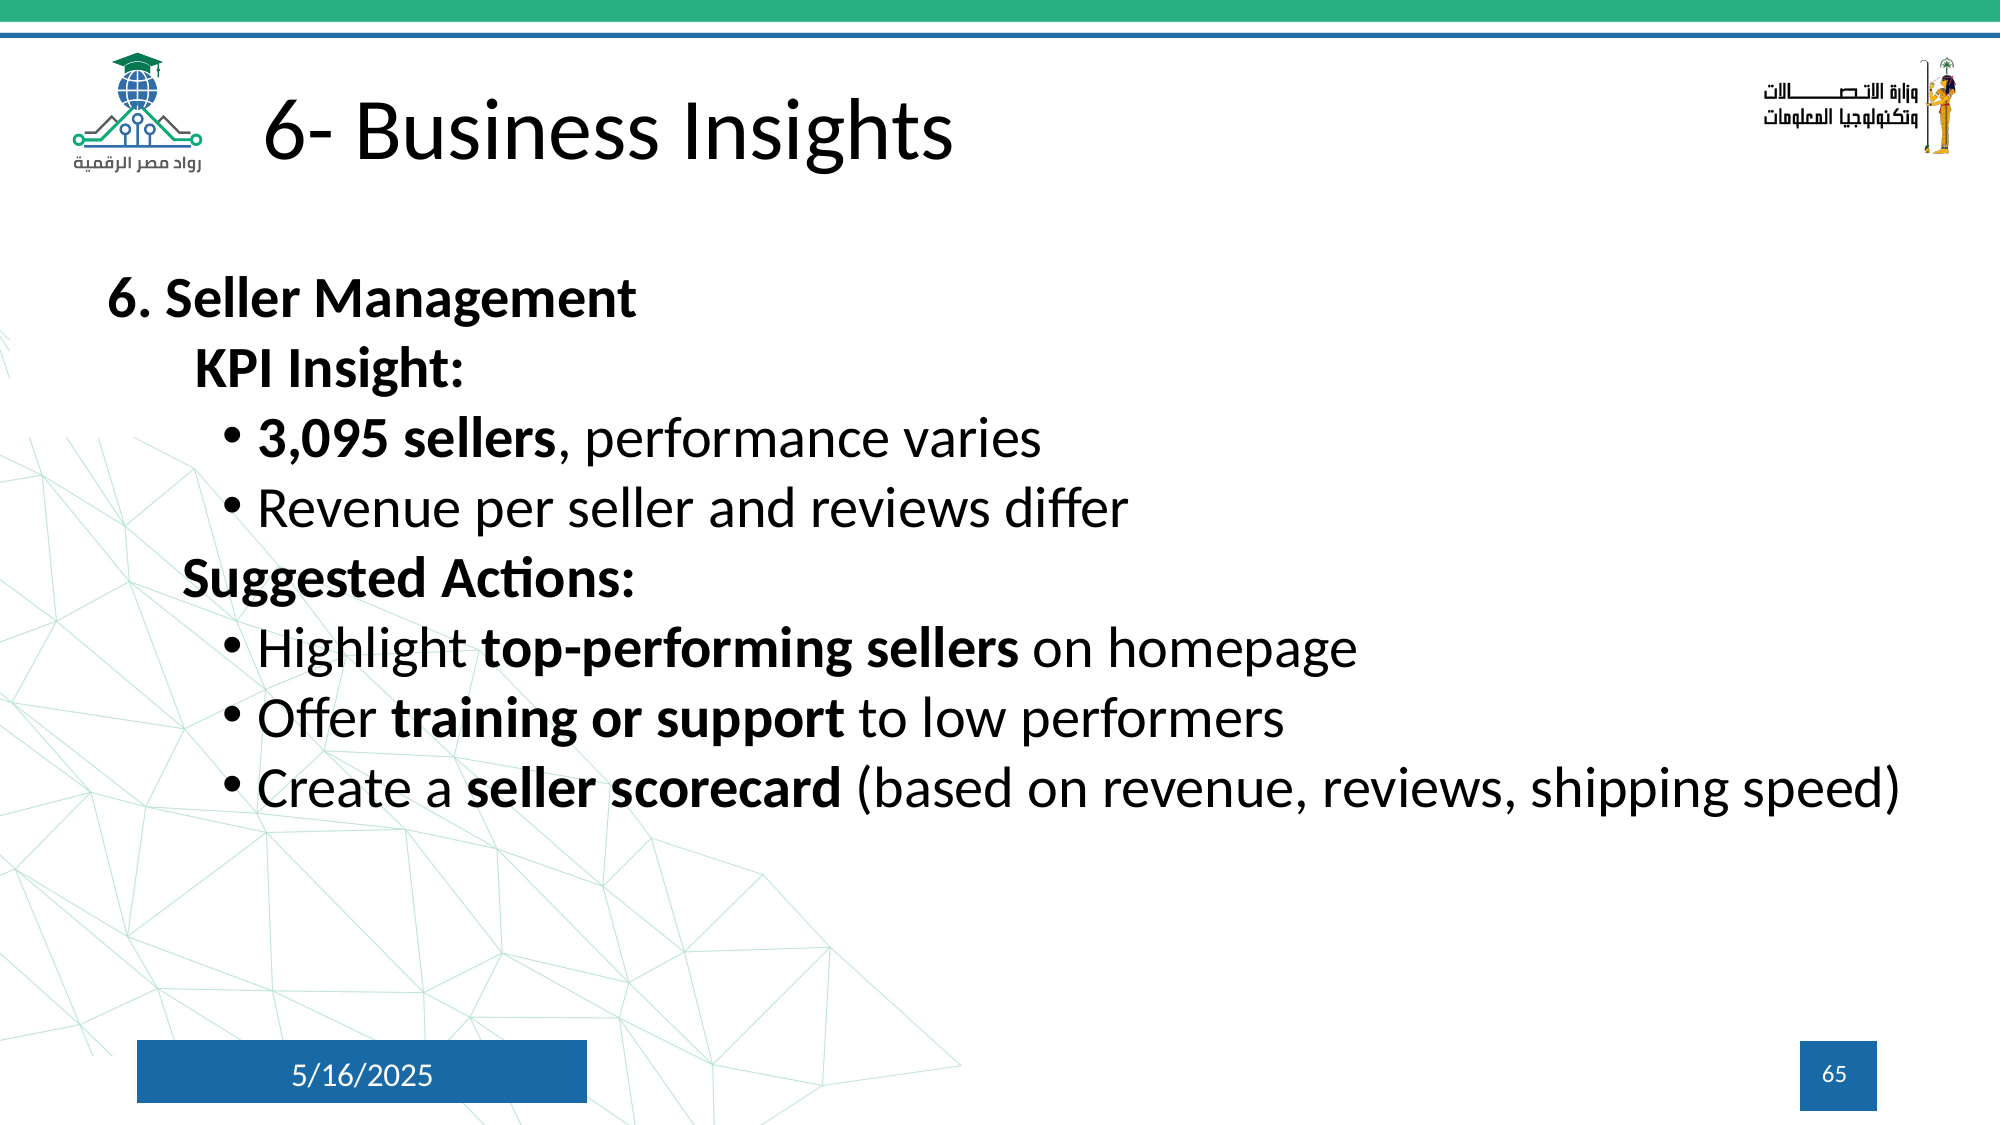

# 6- Business Insights
6. Seller Management
 KPI Insight:
3,095 sellers, performance varies
Revenue per seller and reviews differ
Suggested Actions:
Highlight top-performing sellers on homepage
Offer training or support to low performers
Create a seller scorecard (based on revenue, reviews, shipping speed)
5/16/2025

65